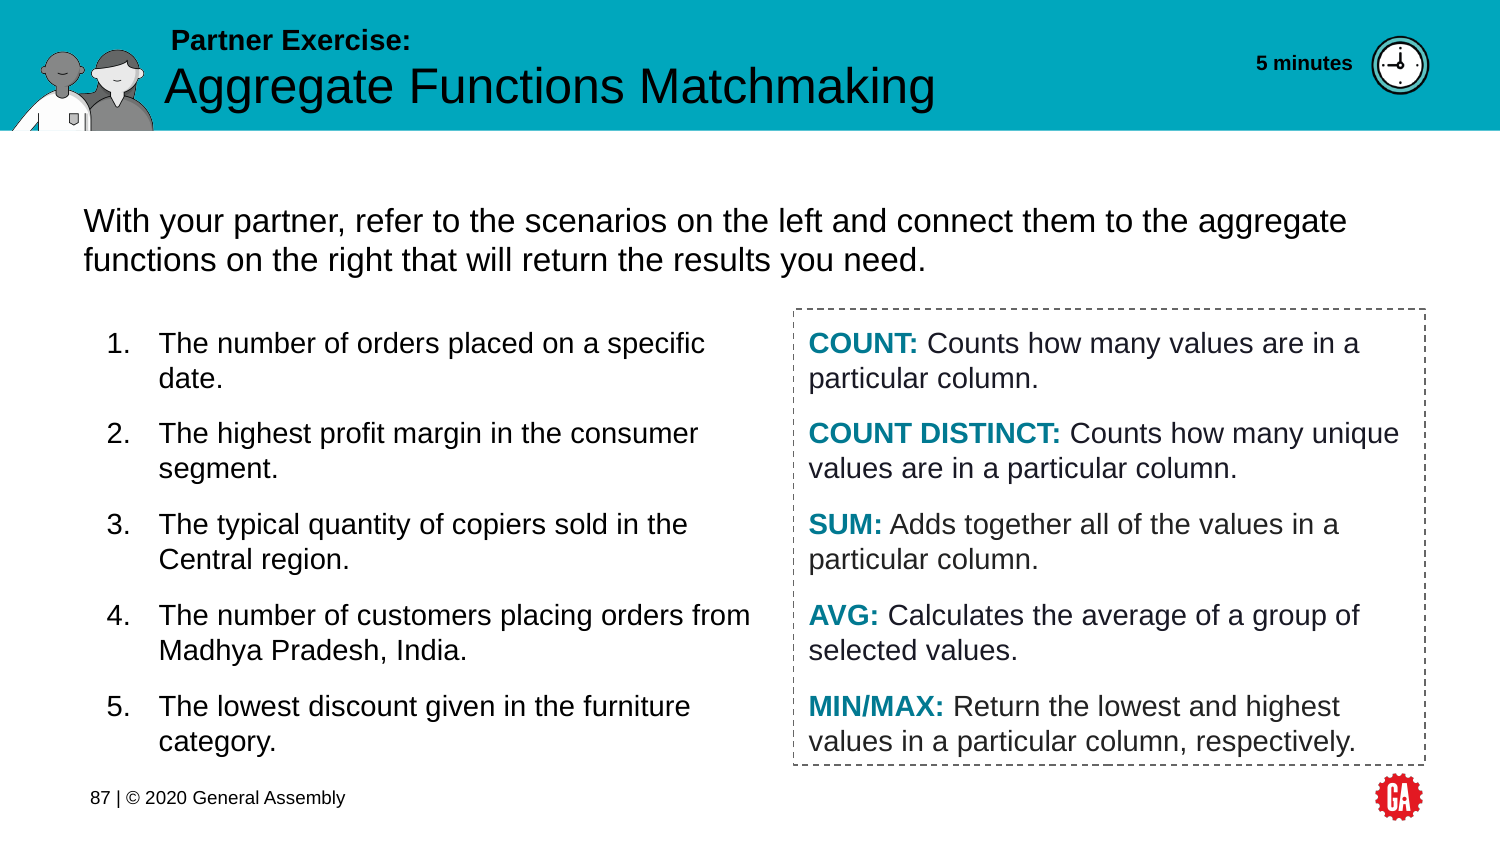

5 minutes
# Aggregate Functions Matchmaking
With your partner, refer to the scenarios on the left and connect them to the aggregate functions on the right that will return the results you need.
The number of orders placed on a specific date.
The highest profit margin in the consumer segment.
The typical quantity of copiers sold in the Central region.
The number of customers placing orders from Madhya Pradesh, India.
The lowest discount given in the furniture category.
COUNT: Counts how many values are in a particular column.
COUNT DISTINCT: Counts how many unique values are in a particular column.
SUM: Adds together all of the values in a particular column.
AVG: Calculates the average of a group of selected values.
MIN/MAX: Return the lowest and highest values in a particular column, respectively.
87 | © 2020 General Assembly